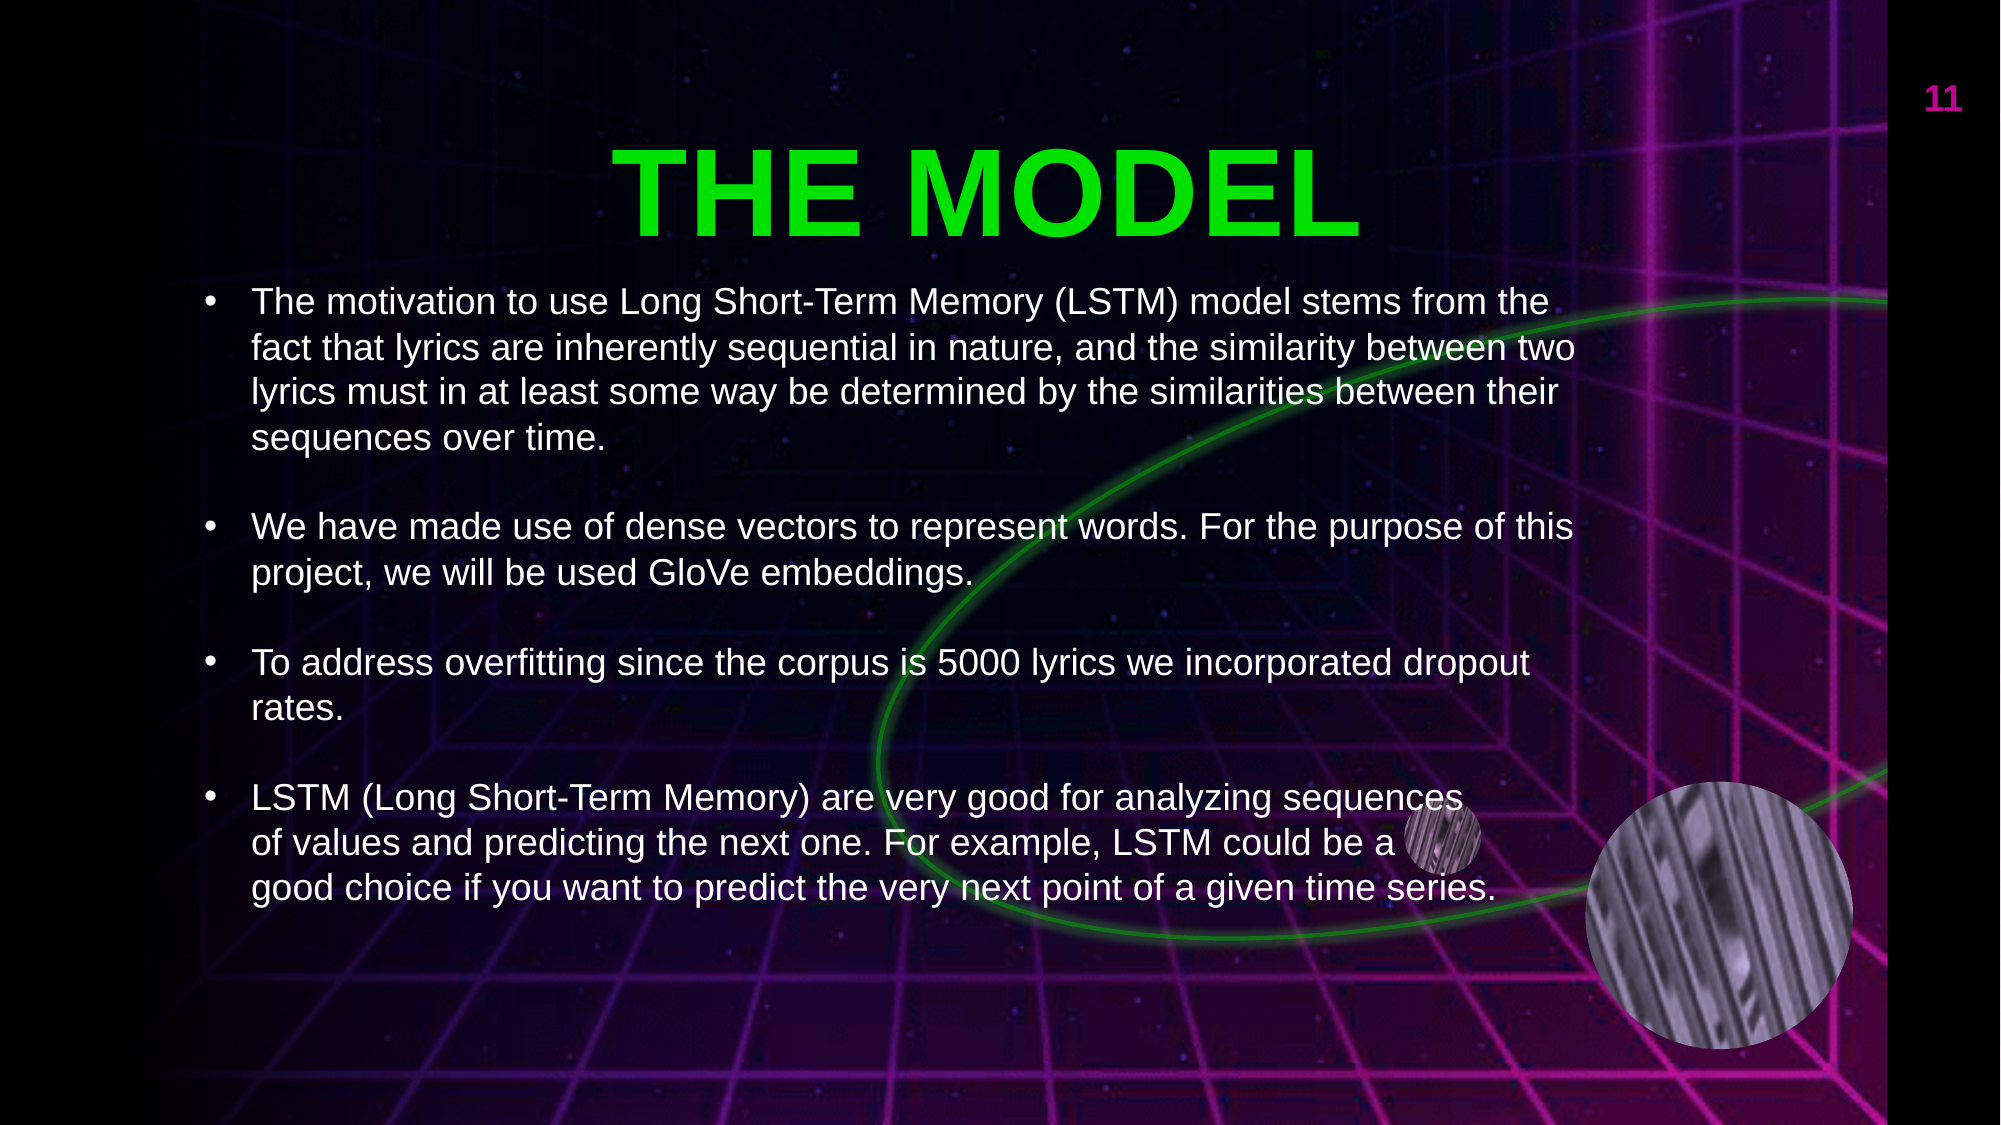

# The Model
11
The motivation to use Long Short-Term Memory (LSTM) model stems from the fact that lyrics are inherently sequential in nature, and the similarity between two lyrics must in at least some way be determined by the similarities between their sequences over time.

We have made use of dense vectors to represent words. For the purpose of this project, we will be used GloVe embeddings.

To address overfitting since the corpus is 5000 lyrics we incorporated dropout rates.

LSTM (Long Short-Term Memory) are very good for analyzing sequences of values and predicting the next one. For example, LSTM could be a good choice if you want to predict the very next point of a given time series.